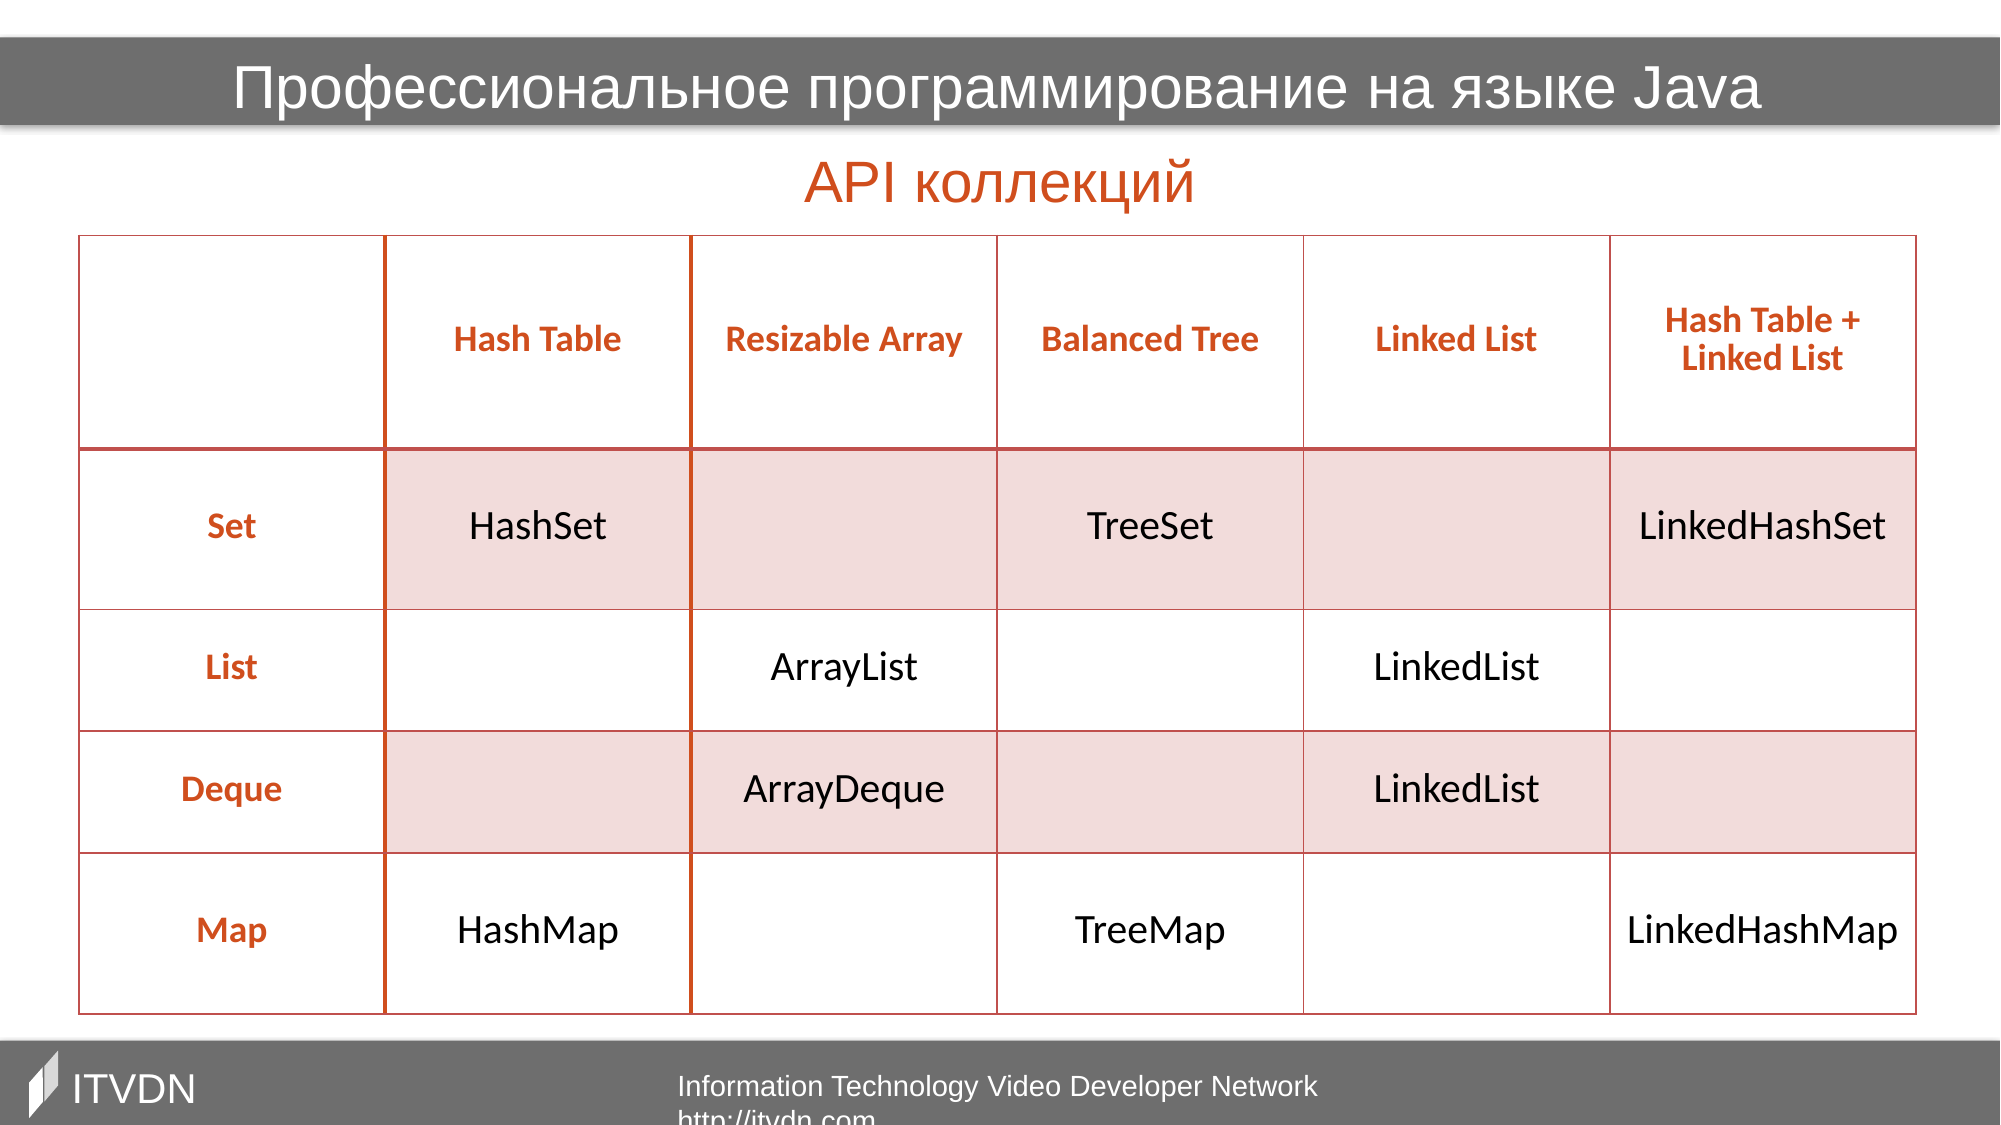

Профессиональное программирование на языке Java
API коллекций
|  | Hash Table | Resizable Array | Balanced Tree | Linked List | Hash Table + Linked List |
| --- | --- | --- | --- | --- | --- |
| Set | HashSet |  | TreeSet |  | LinkedHashSet |
| List |  | ArrayList |  | LinkedList |  |
| Deque |  | ArrayDeque |  | LinkedList |  |
| Map | HashMap |  | TreeMap |  | LinkedHashMap |

ITVDN
Information Technology Video Developer Network                                                       http://itvdn.com